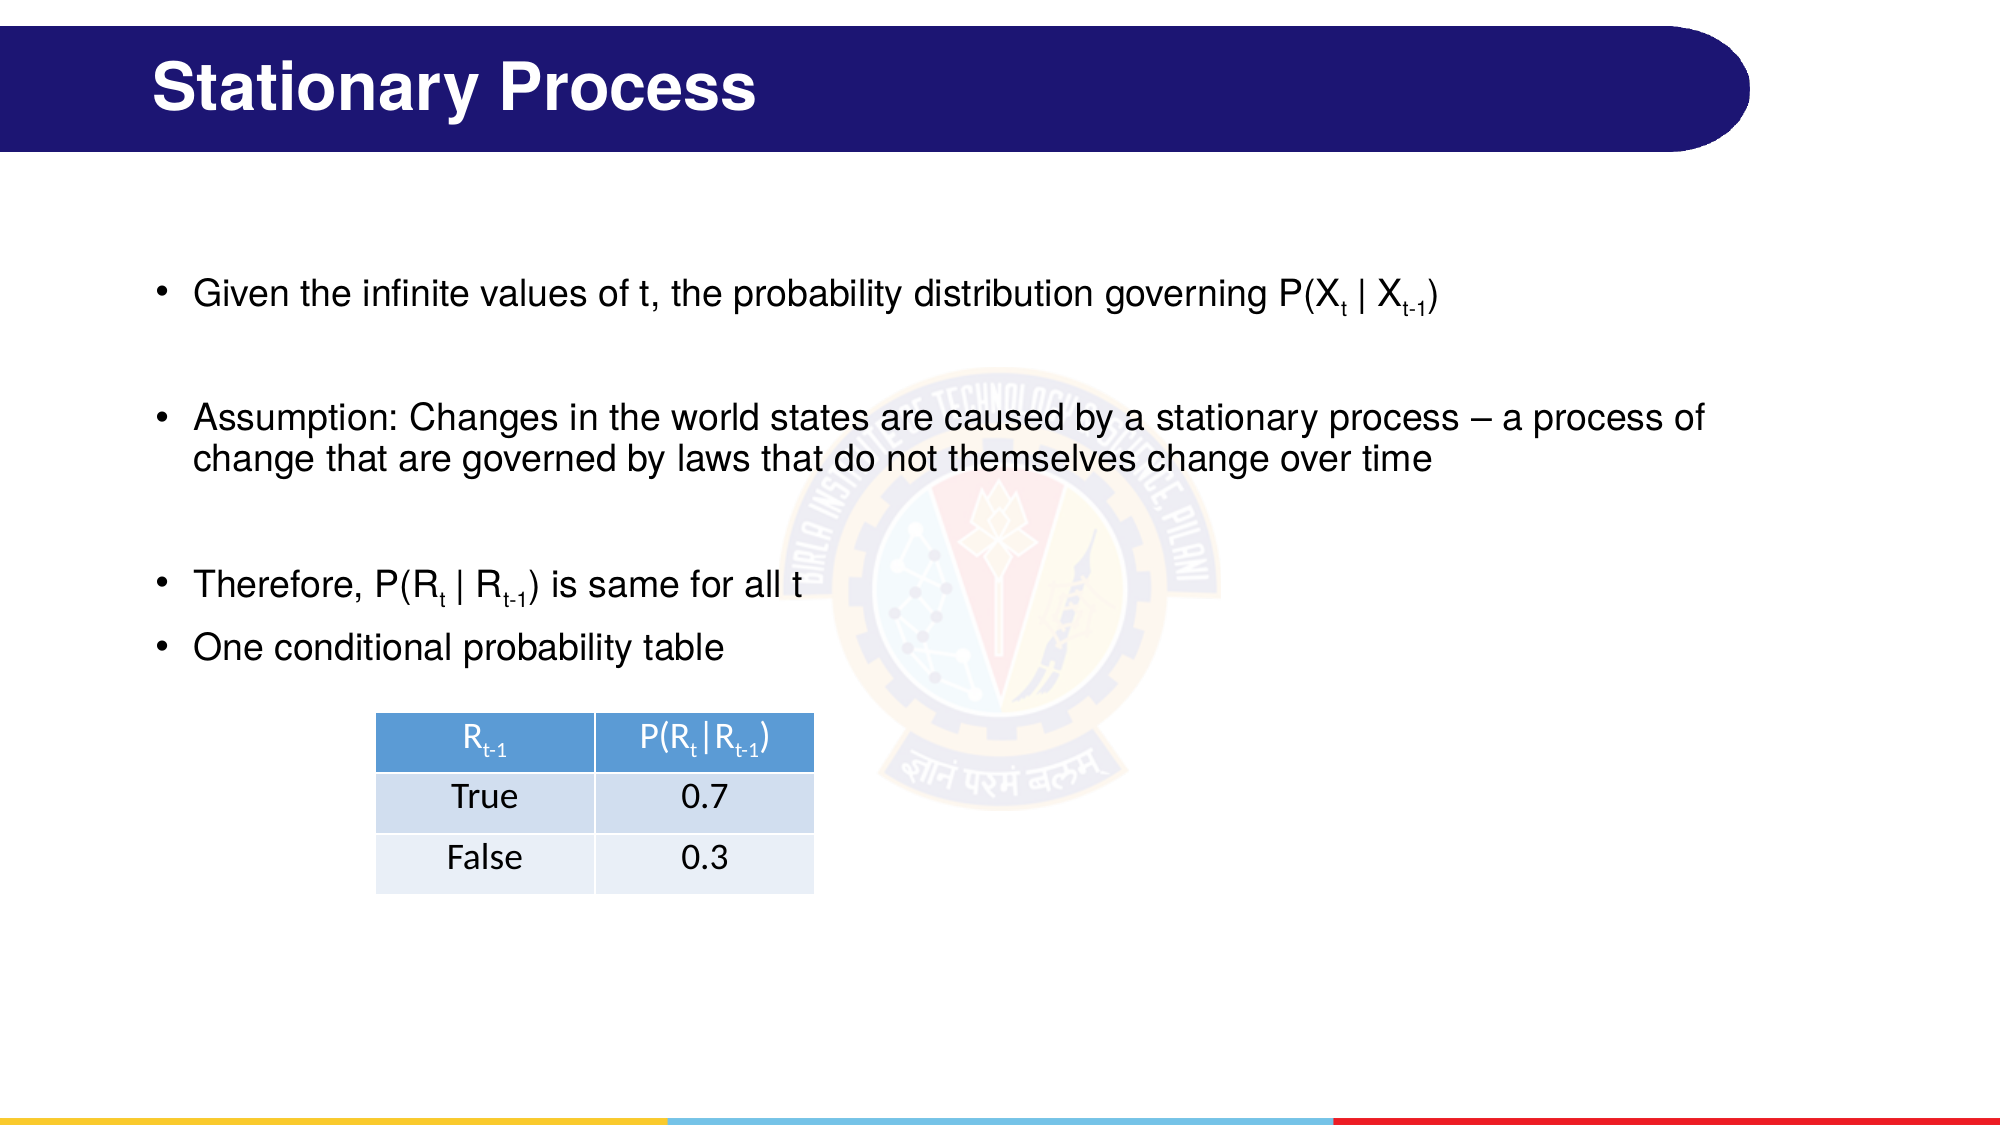

# Stationary Process

Given the infinite values of t, the probability distribution governing P(Xt | Xt-1)

Assumption: Changes in the world states are caused by a stationary process – a process of change that are governed by laws that do not themselves change over time

Therefore, P(Rt | Rt-1) is same for all t
One conditional probability table

| Rt-1 | P(Rt|Rt-1) |
| --- | --- |
| True | 0.7 |
| False | 0.3 |